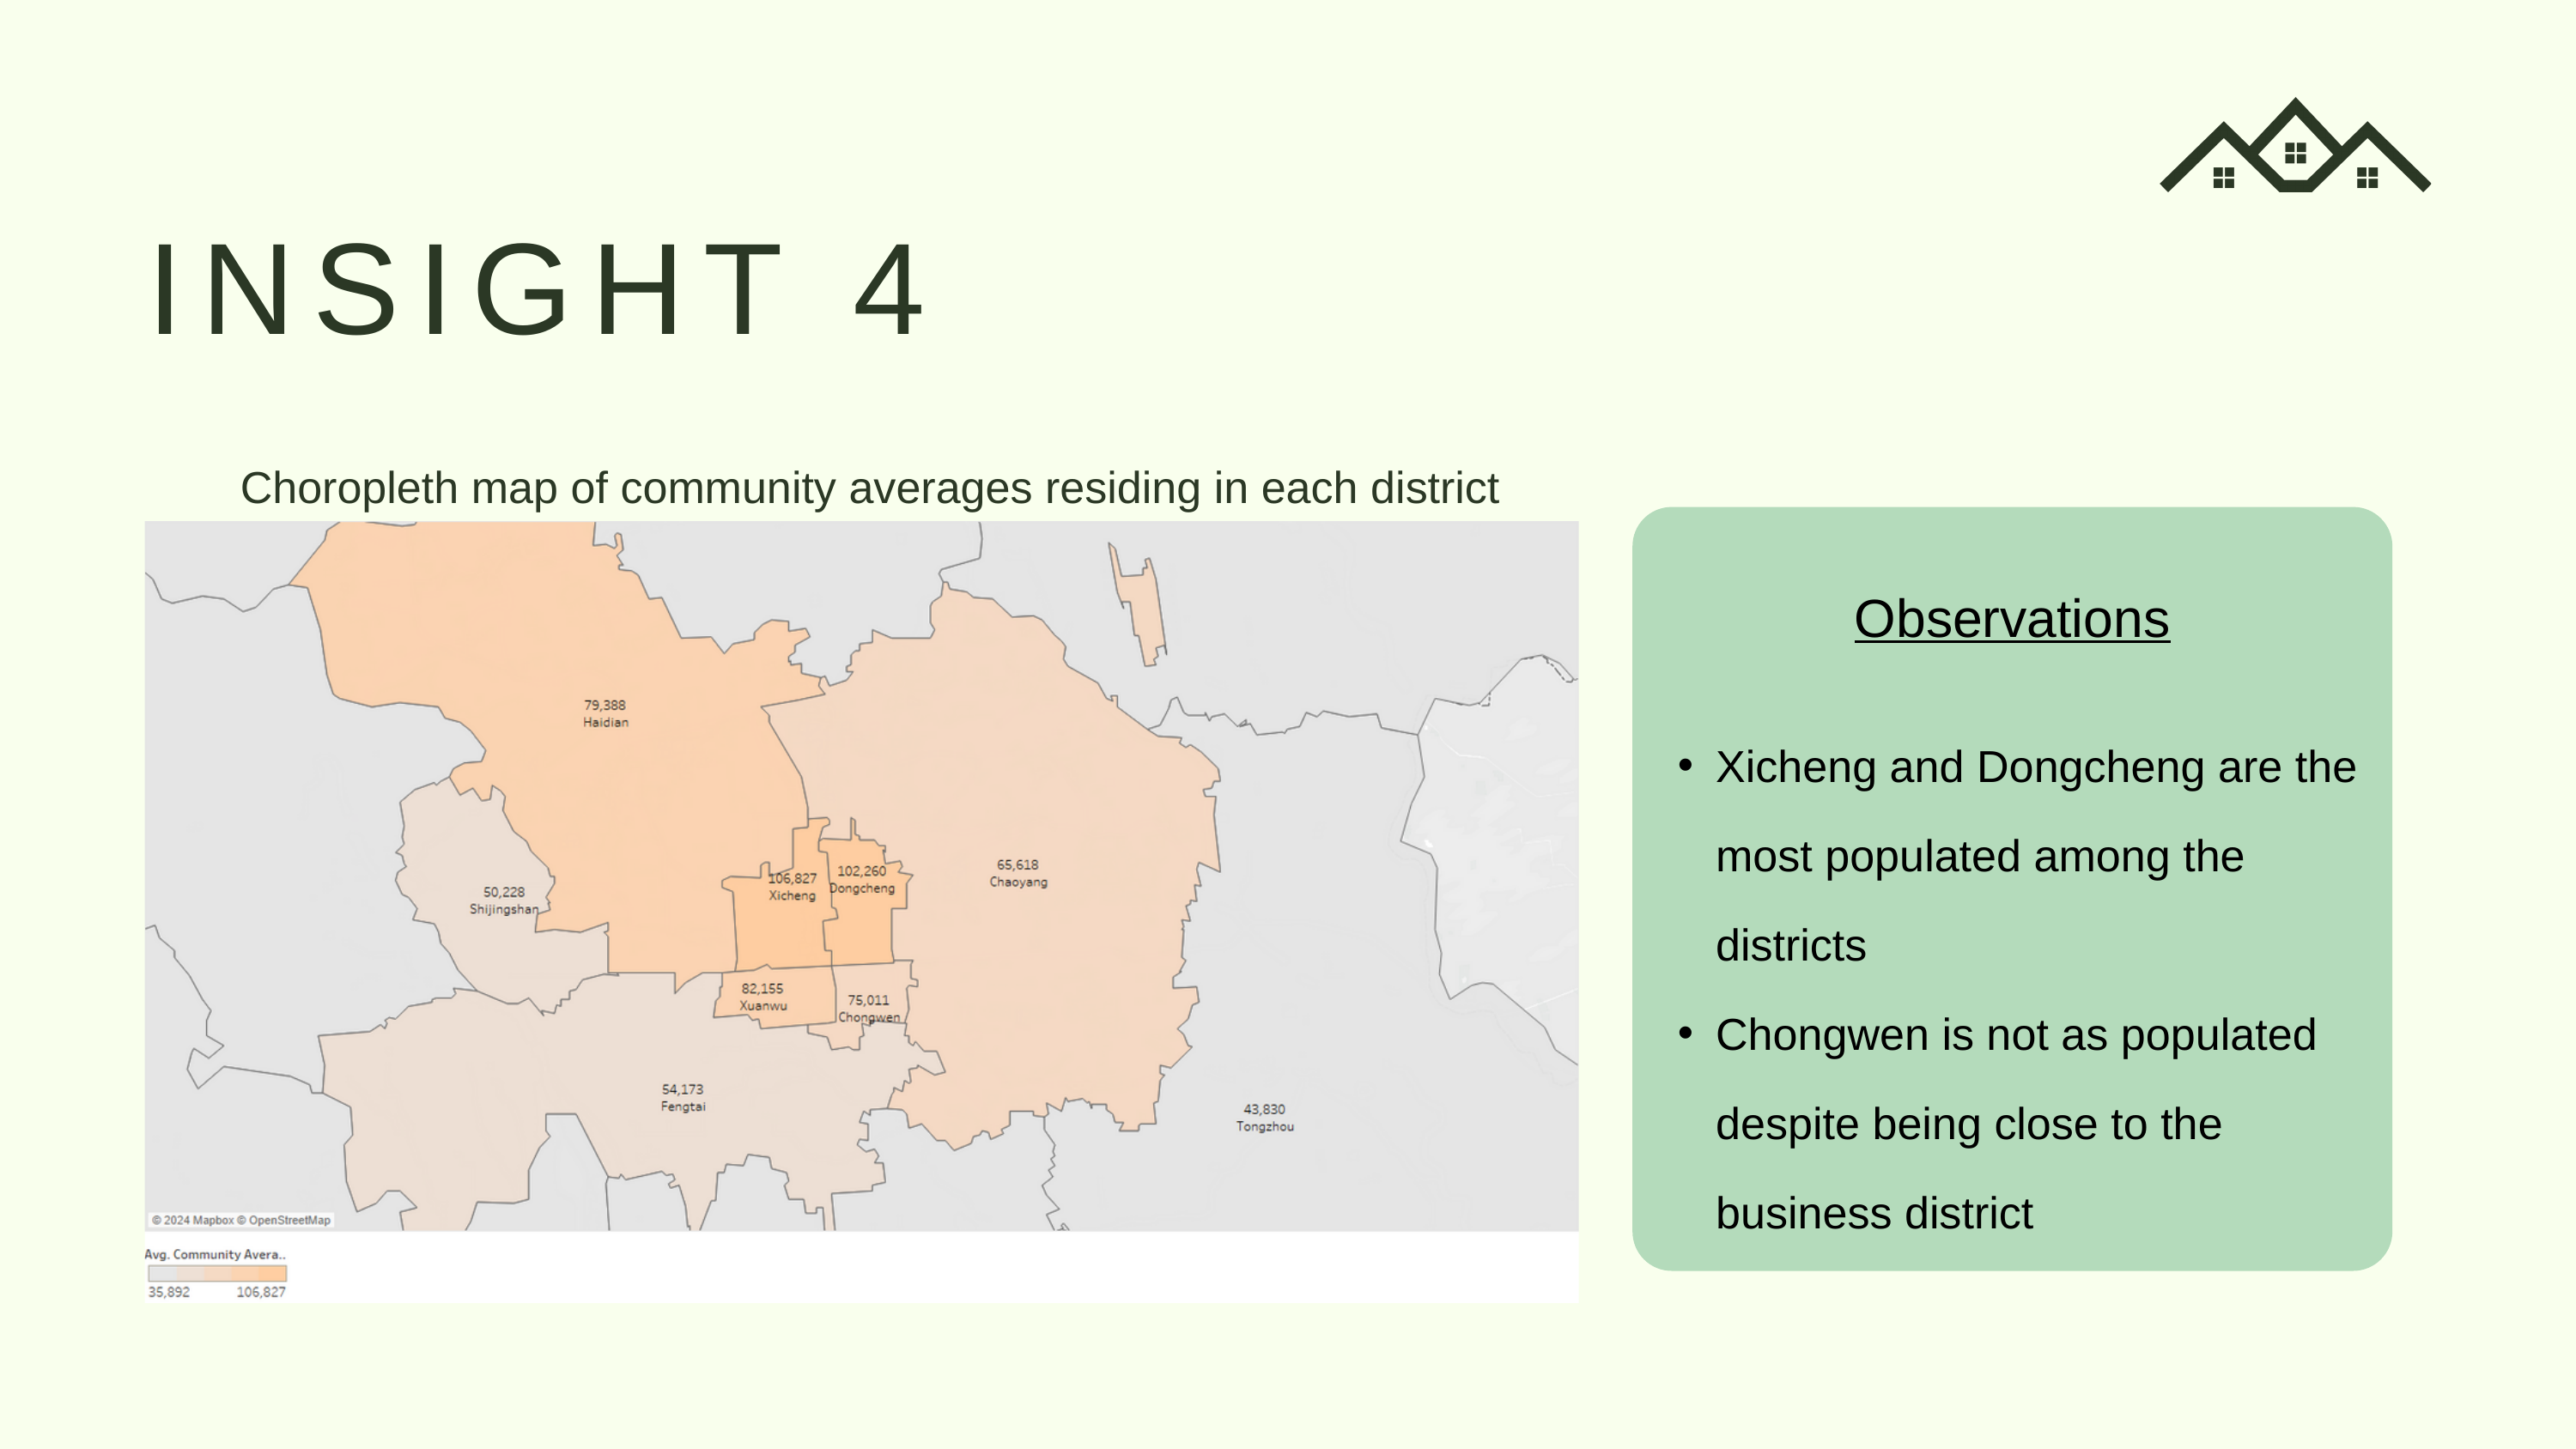

INSIGHT 4
Choropleth map of community averages residing in each district

Observations

Xicheng and Dongcheng are the most populated among the districts
Chongwen is not as populated despite being close to the business district